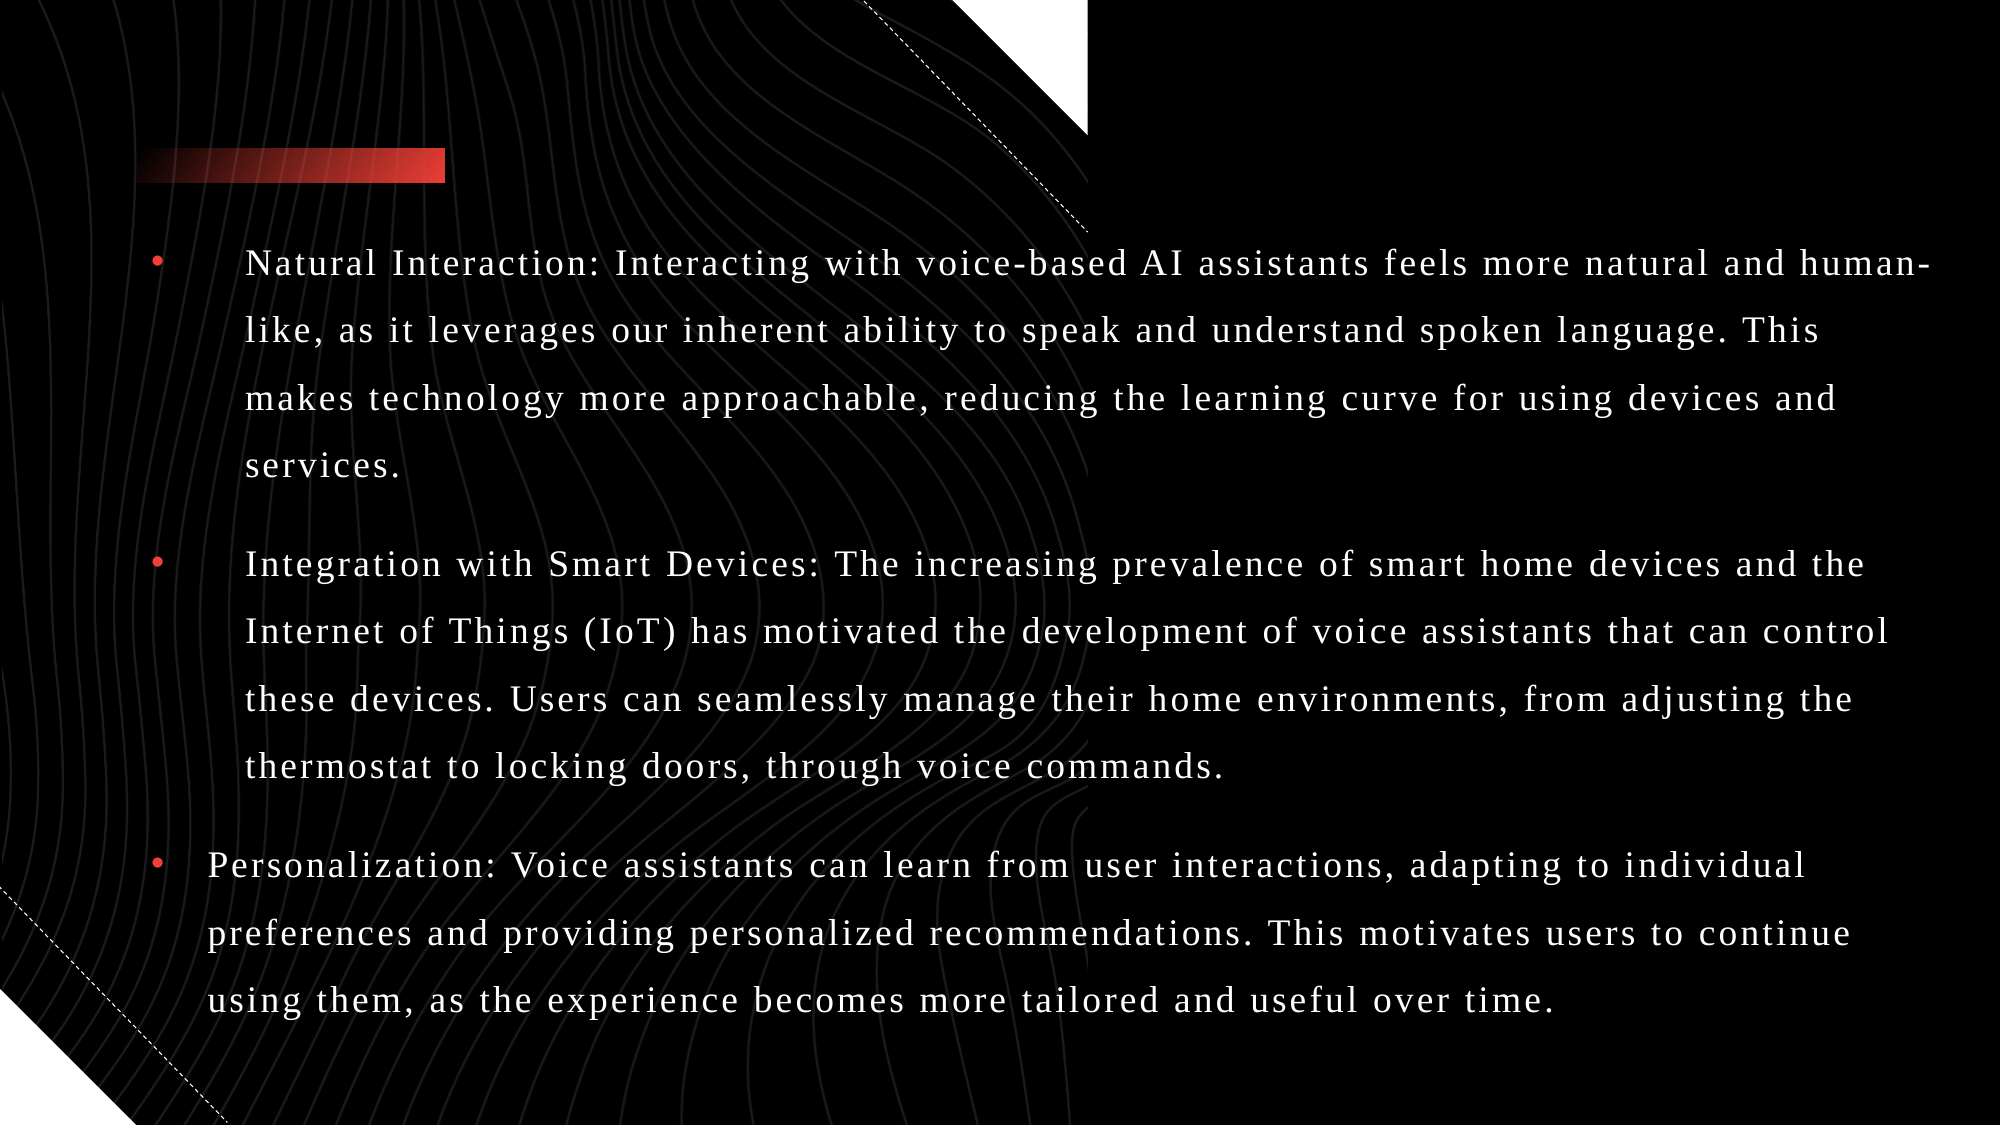

Natural Interaction: Interacting with voice-based AI assistants feels more natural and human-like, as it leverages our inherent ability to speak and understand spoken language. This makes technology more approachable, reducing the learning curve for using devices and services.
Integration with Smart Devices: The increasing prevalence of smart home devices and the Internet of Things (IoT) has motivated the development of voice assistants that can control these devices. Users can seamlessly manage their home environments, from adjusting the thermostat to locking doors, through voice commands.
Personalization: Voice assistants can learn from user interactions, adapting to individual preferences and providing personalized recommendations. This motivates users to continue using them, as the experience becomes more tailored and useful over time.